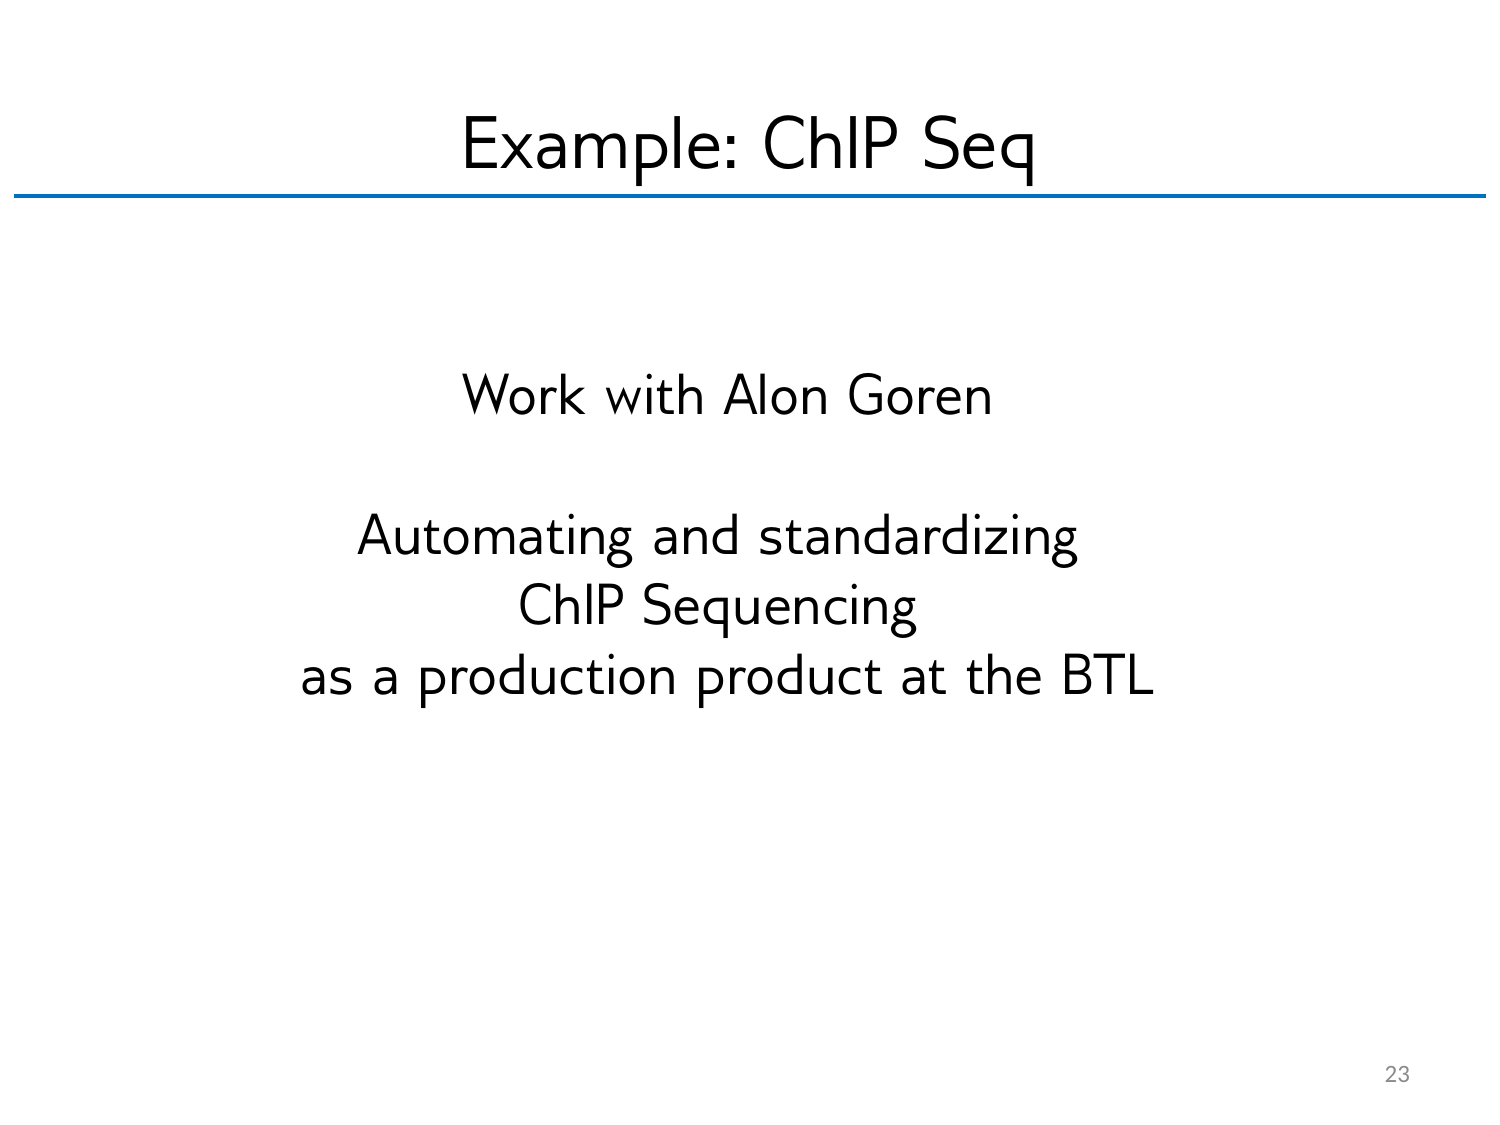

# Example: ChIP Seq

Work with Alon Goren

Automating and standardizing
ChIP Sequencing
as a production product at the BTL
23